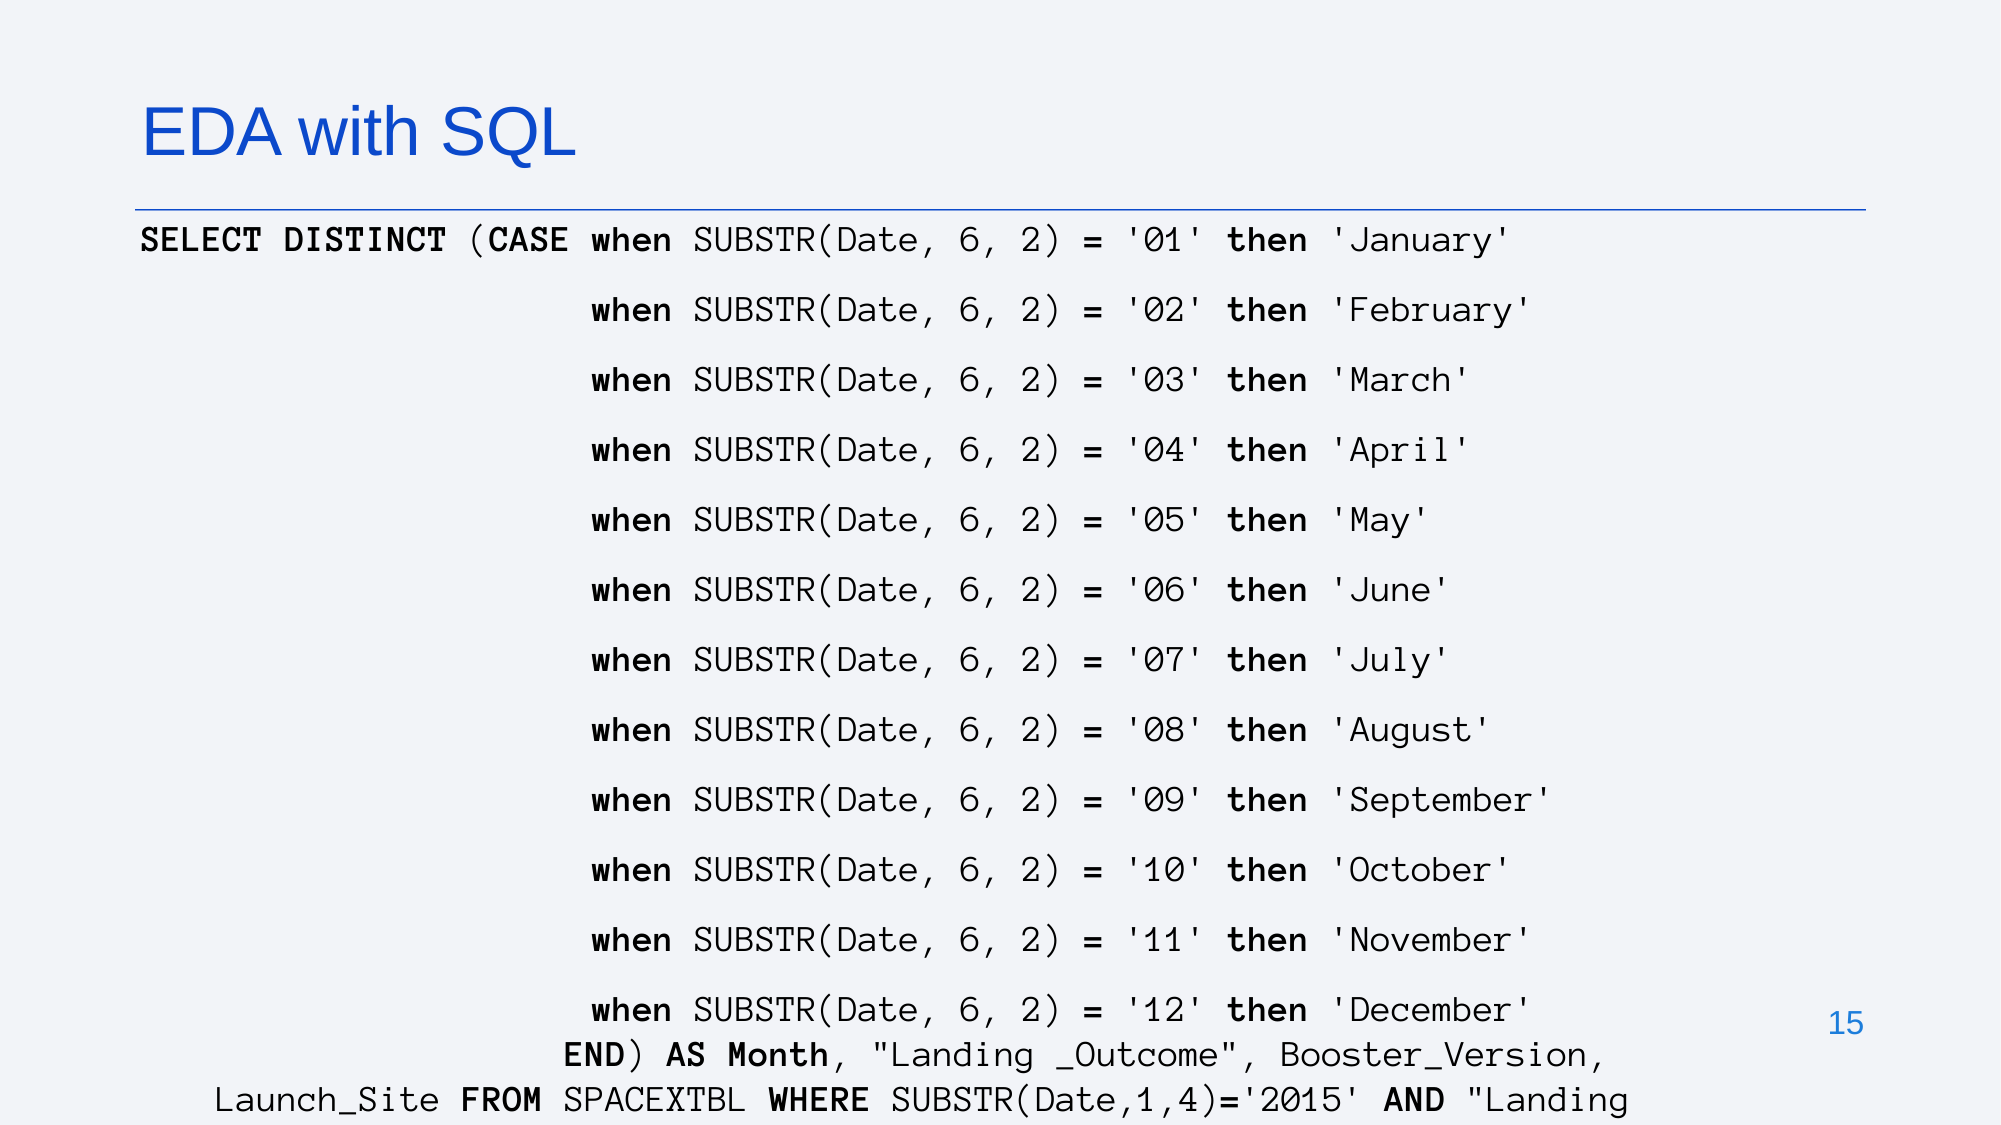

EDA with SQL
SELECT DISTINCT (CASE when SUBSTR(Date, 6, 2) = '01' then 'January'
                      when SUBSTR(Date, 6, 2) = '02' then 'February'
                      when SUBSTR(Date, 6, 2) = '03' then 'March'
                      when SUBSTR(Date, 6, 2) = '04' then 'April'
                      when SUBSTR(Date, 6, 2) = '05' then 'May'
                      when SUBSTR(Date, 6, 2) = '06' then 'June'
                      when SUBSTR(Date, 6, 2) = '07' then 'July'
                      when SUBSTR(Date, 6, 2) = '08' then 'August'
                      when SUBSTR(Date, 6, 2) = '09' then 'September'
                      when SUBSTR(Date, 6, 2) = '10' then 'October'
                      when SUBSTR(Date, 6, 2) = '11' then 'November'
                      when SUBSTR(Date, 6, 2) = '12' then 'December'
                 END) AS Month, "Landing _Outcome", Booster_Version, Launch_Site FROM SPACEXTBL WHERE SUBSTR(Date,1,4)='2015' AND "Landing _Outcome" = 'Failure (drone ship)’;

GitHub URL:  https://github.com/DanielEduardoLopez/IBM-SpaceX/blob/main/4-EDA_sql_sqllite.ipynb

15